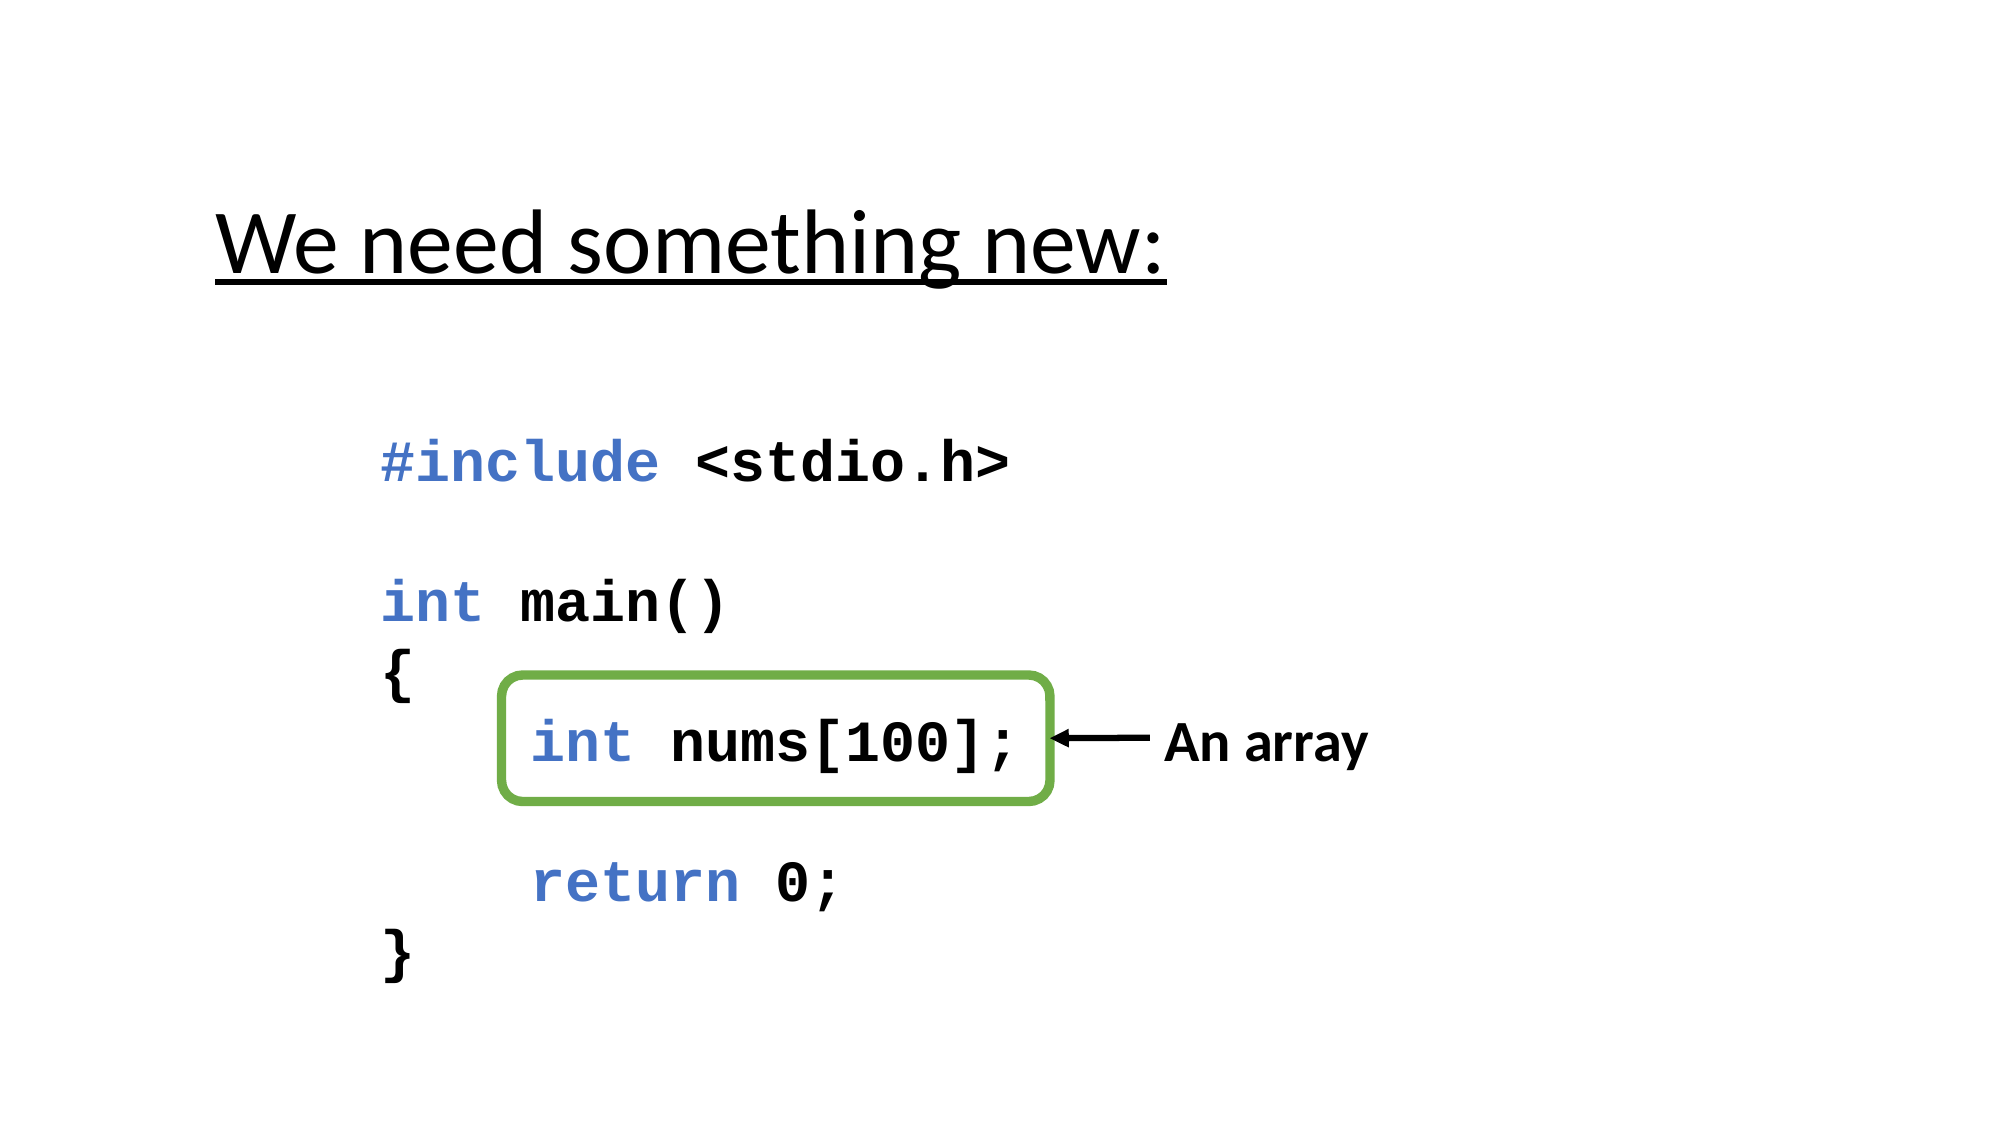

# We need something new:
#include <stdio.h>

int main()
{
	int nums[100];

	return 0;
}

An array